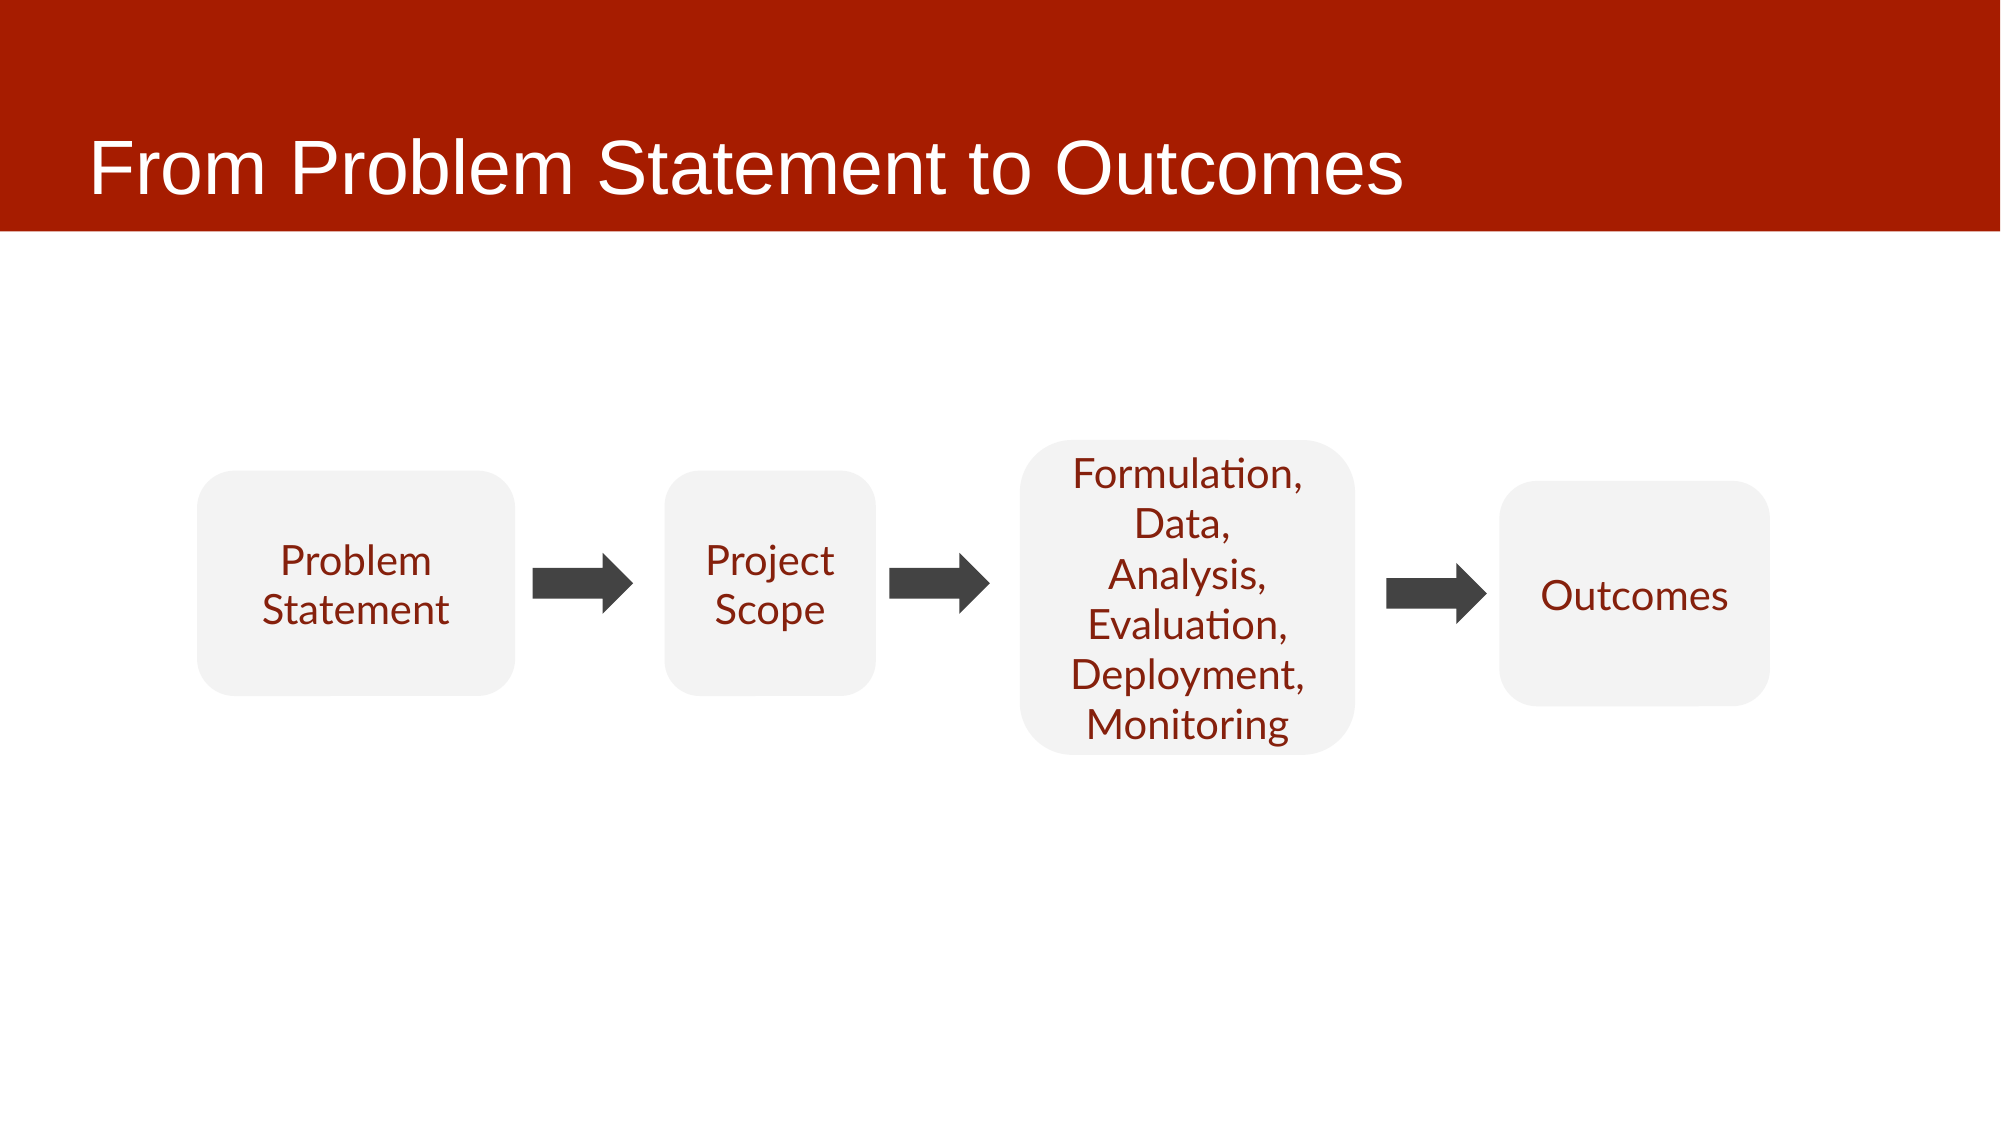

# From Problem Statement to Outcomes
Formulation,
Data,
Analysis, Evaluation, Deployment, Monitoring
Problem Statement
Project Scope
Outcomes